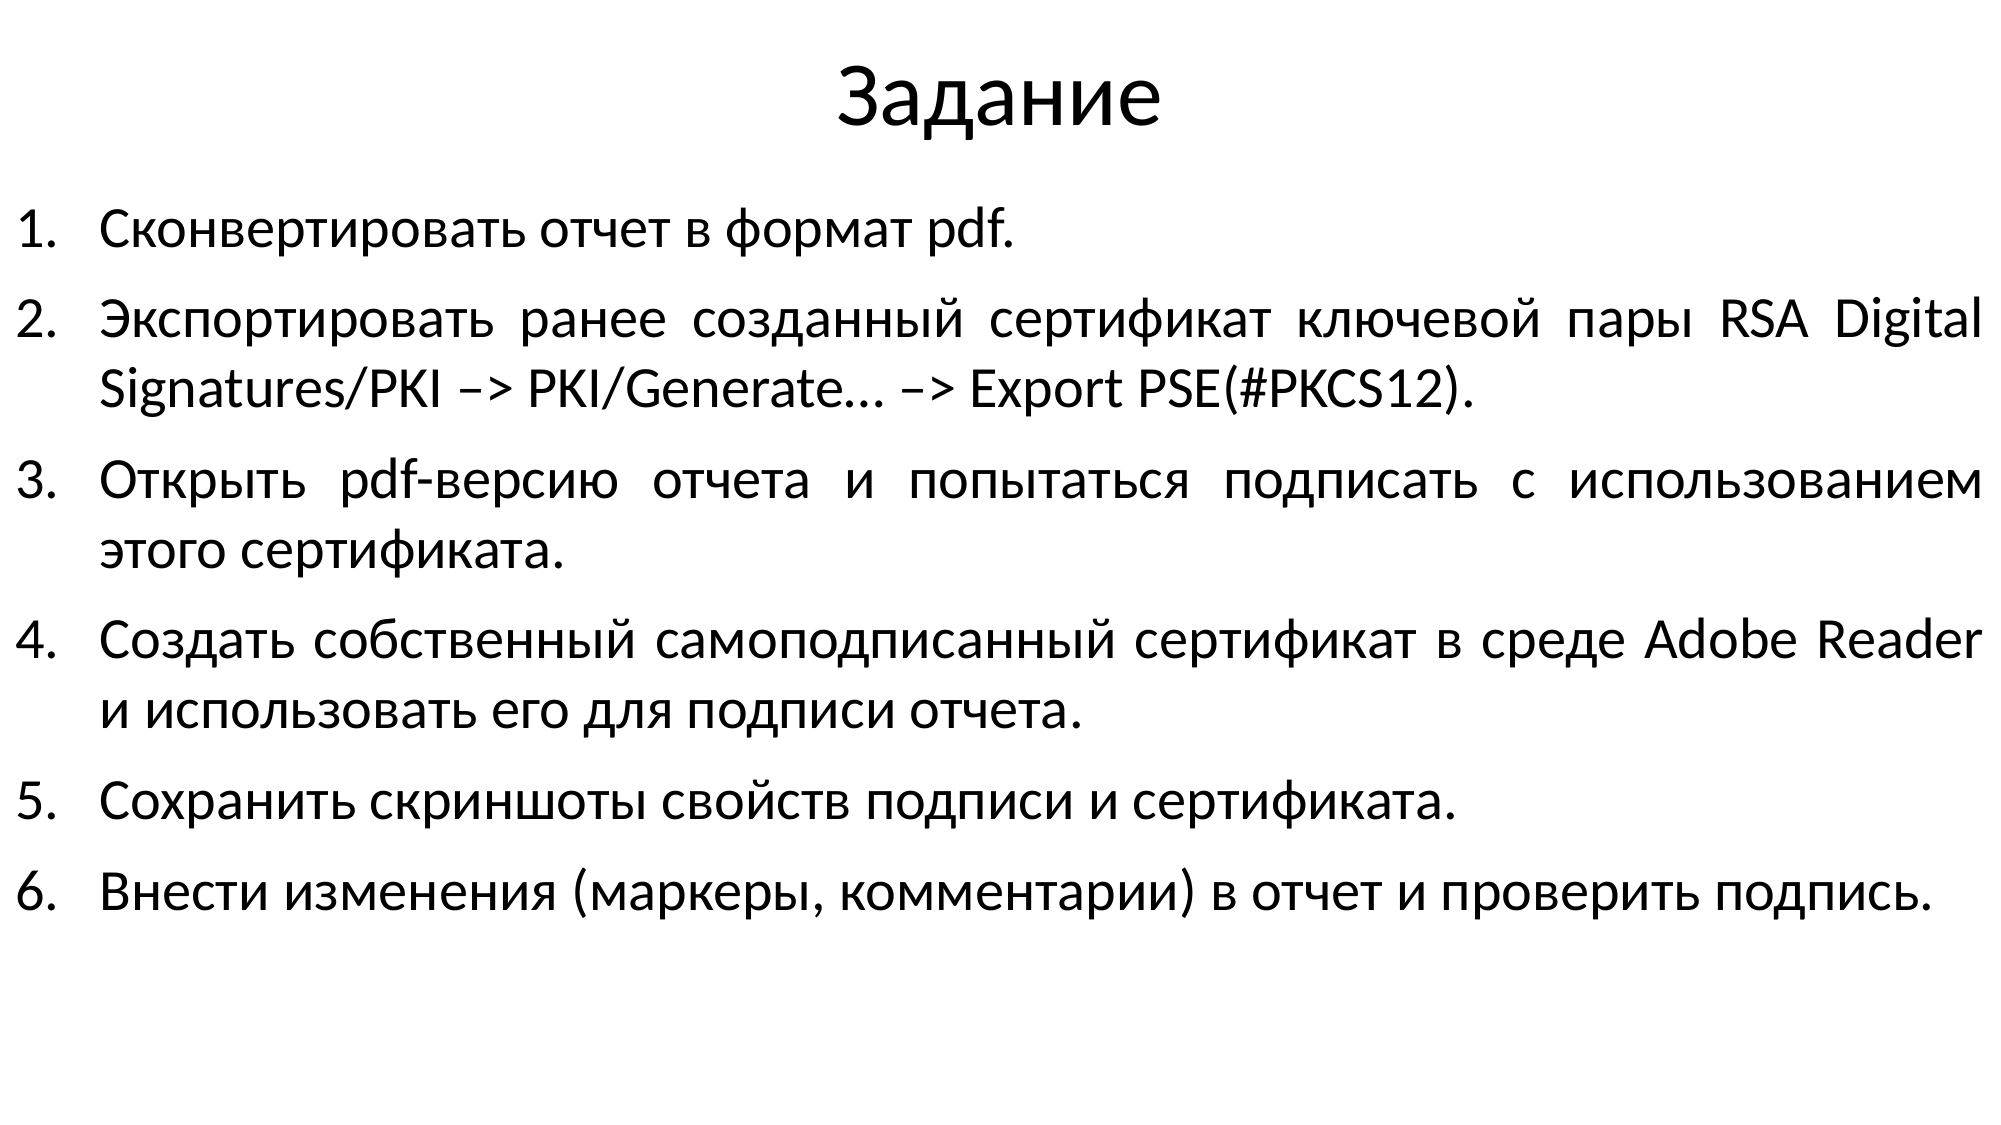

# Задание
Сконвертировать отчет в формат pdf.
Экспортировать ранее созданный сертификат ключевой пары RSA Digital Signatures/PKI –> PKI/Generate… –> Export PSE(#PKCS12).
Открыть pdf-версию отчета и попытаться подписать с использованием этого сертификата.
Создать собственный самоподписанный сертификат в среде Adobe Reader и использовать его для подписи отчета.
Сохранить скриншоты свойств подписи и сертификата.
Внести изменения (маркеры, комментарии) в отчет и проверить подпись.